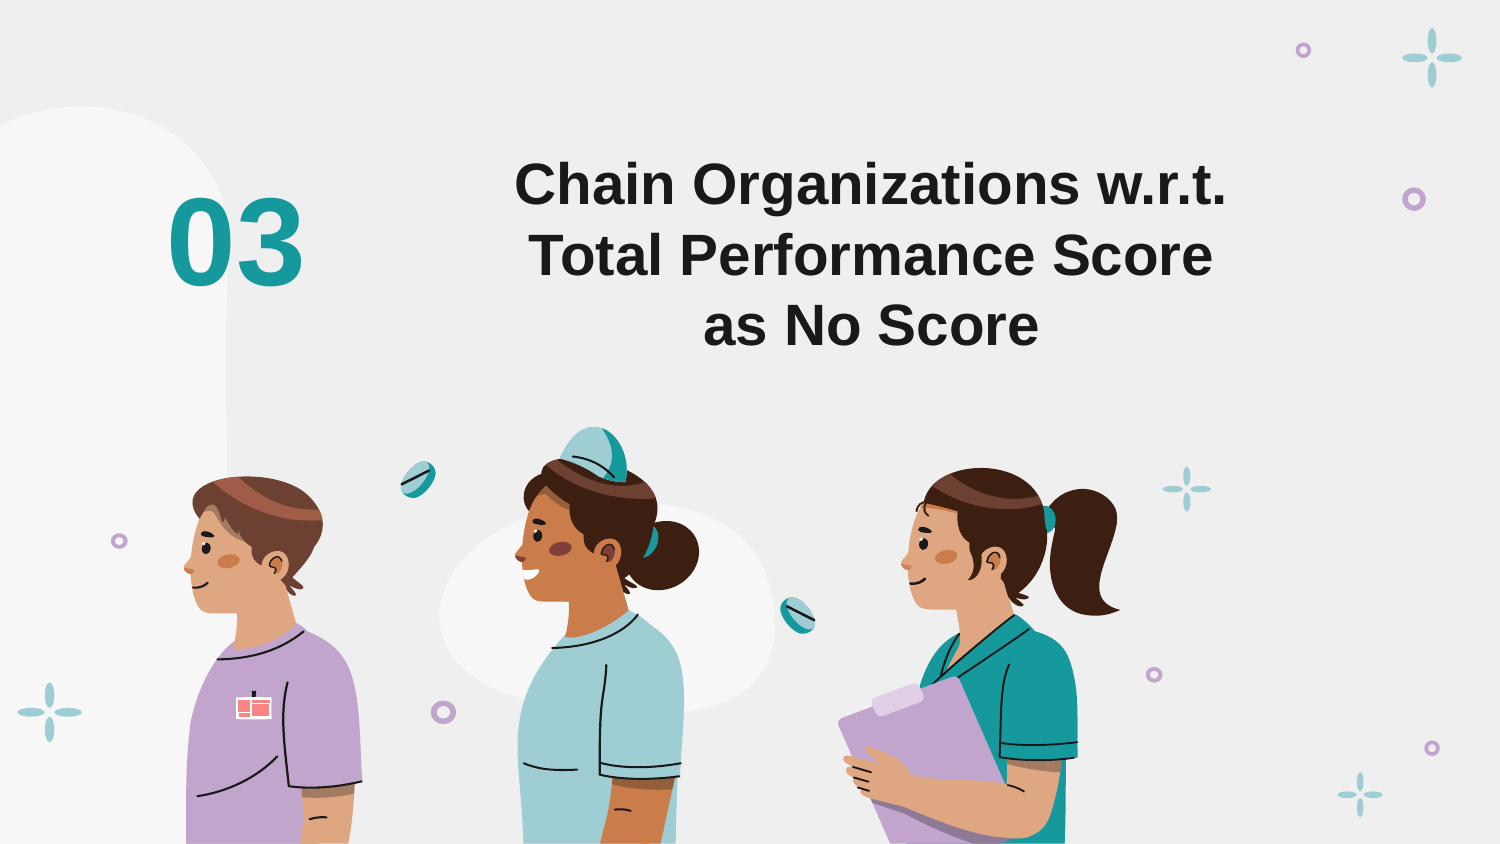

# Chain Organizations w.r.t. Total Performance Score as No Score
03